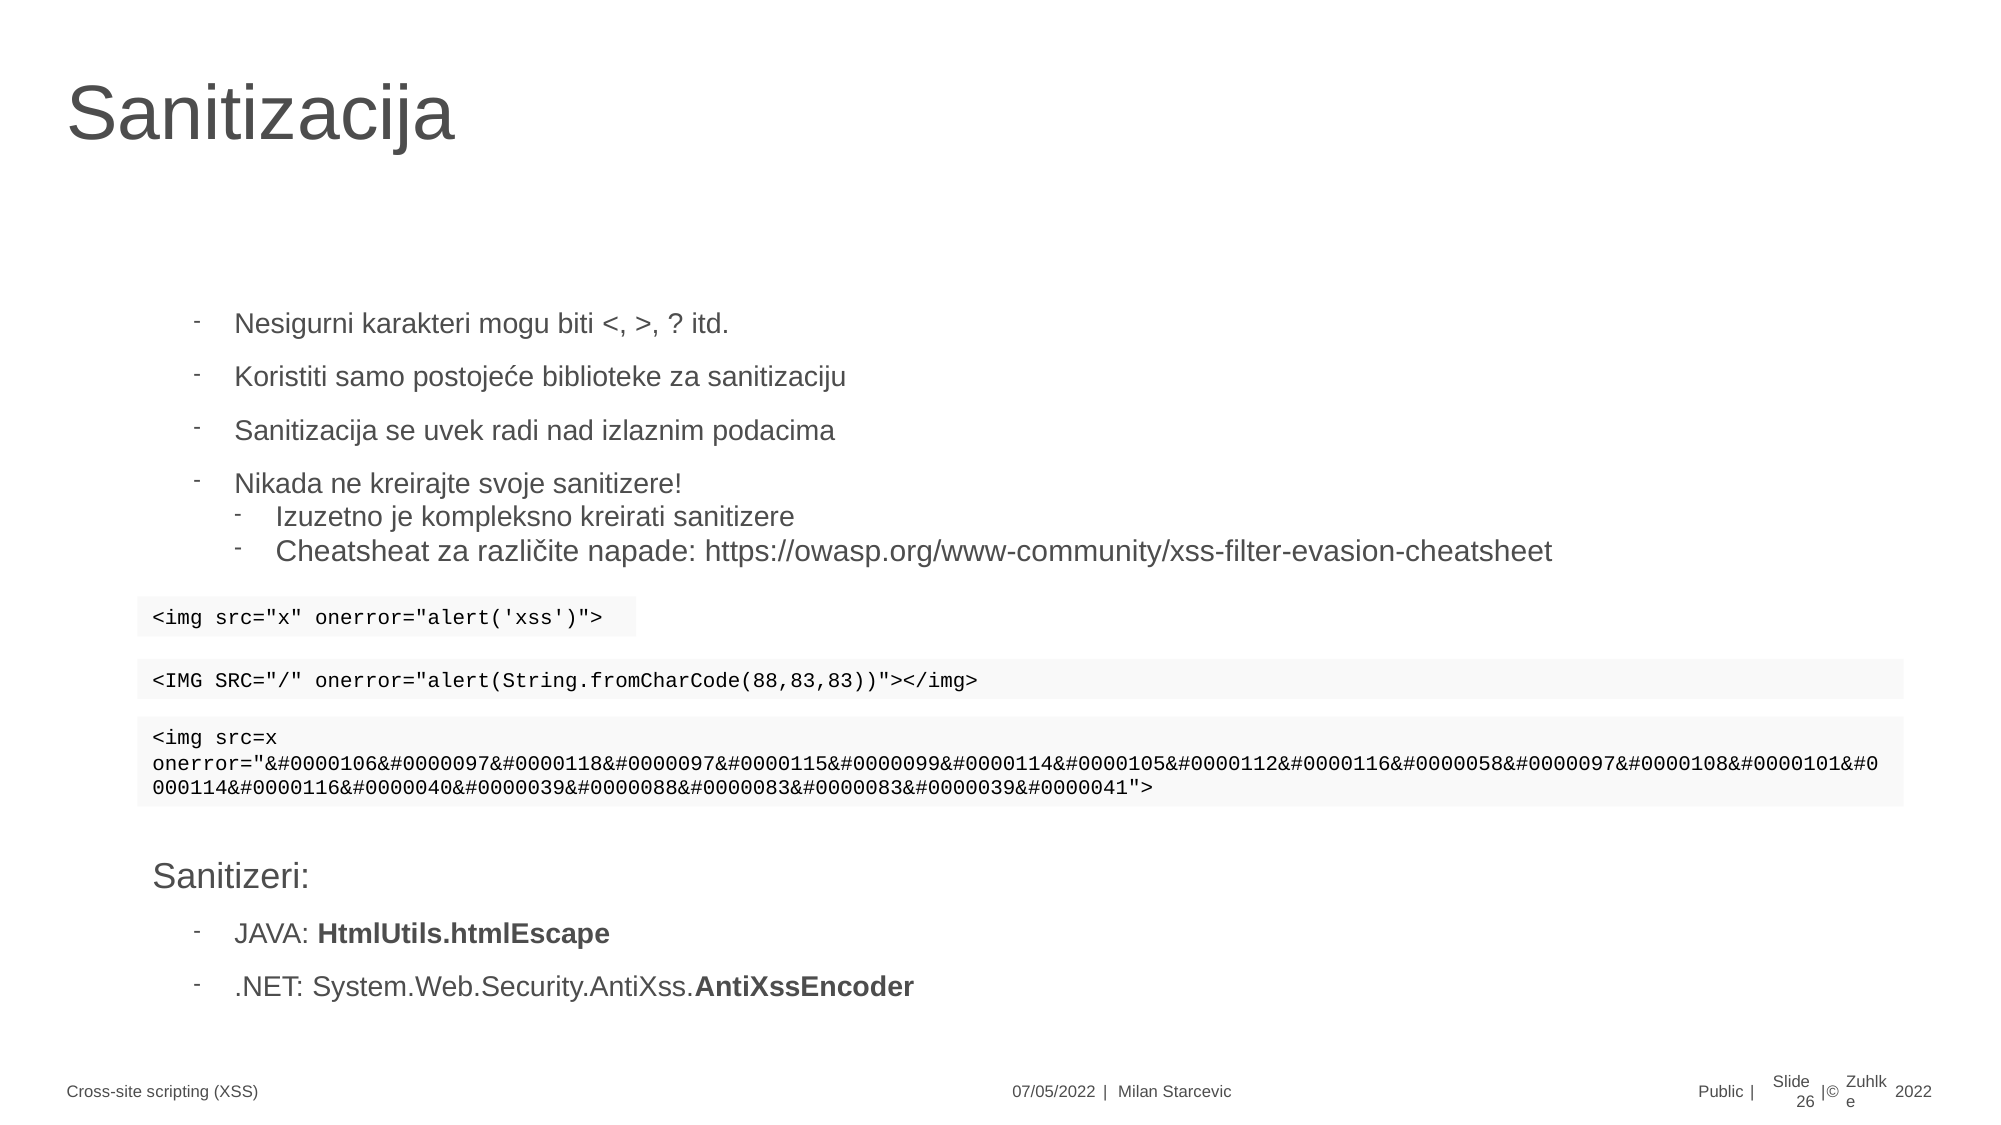

# Sanitizacija
Nesigurni karakteri mogu biti <, >, ? itd.
Koristiti samo postojeće biblioteke za sanitizaciju
Sanitizacija se uvek radi nad izlaznim podacima
Nikada ne kreirajte svoje sanitizere!
Izuzetno je kompleksno kreirati sanitizere
Cheatsheat za različite napade: https://owasp.org/www-community/xss-filter-evasion-cheatsheet

Sanitizeri:
JAVA: HtmlUtils.htmlEscape
.NET: System.Web.Security.AntiXss.AntiXssEncoder

<img src="x" onerror="alert('xss')">
<IMG SRC="/" onerror="alert(String.fromCharCode(88,83,83))"></img>
<img src=x onerror="&#0000106&#0000097&#0000118&#0000097&#0000115&#0000099&#0000114&#0000105&#0000112&#0000116&#0000058&#0000097&#0000108&#0000101&#0000114&#0000116&#0000040&#0000039&#0000088&#0000083&#0000083&#0000039&#0000041">